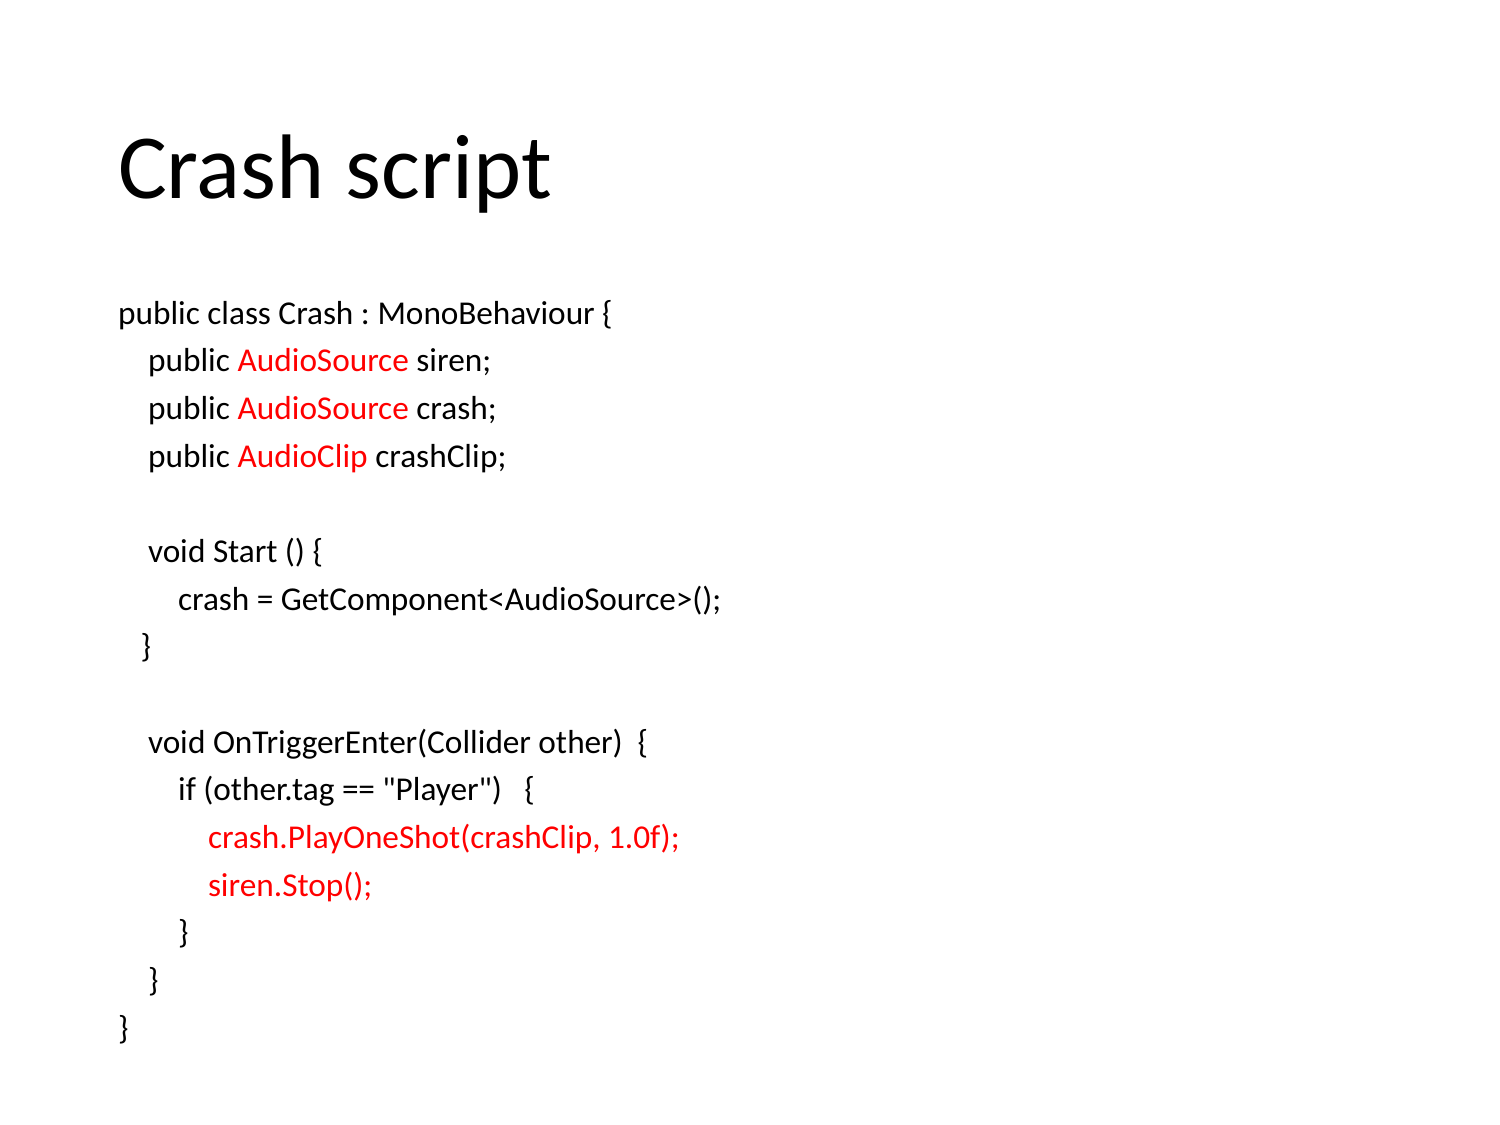

# Crash script
public class Crash : MonoBehaviour {
    public AudioSource siren;
    public AudioSource crash;
    public AudioClip crashClip;

    void Start () {
        crash = GetComponent<AudioSource>();
   }

    void OnTriggerEnter(Collider other)  {
        if (other.tag == "Player")   {
            crash.PlayOneShot(crashClip, 1.0f);
            siren.Stop();
        }
    }
}